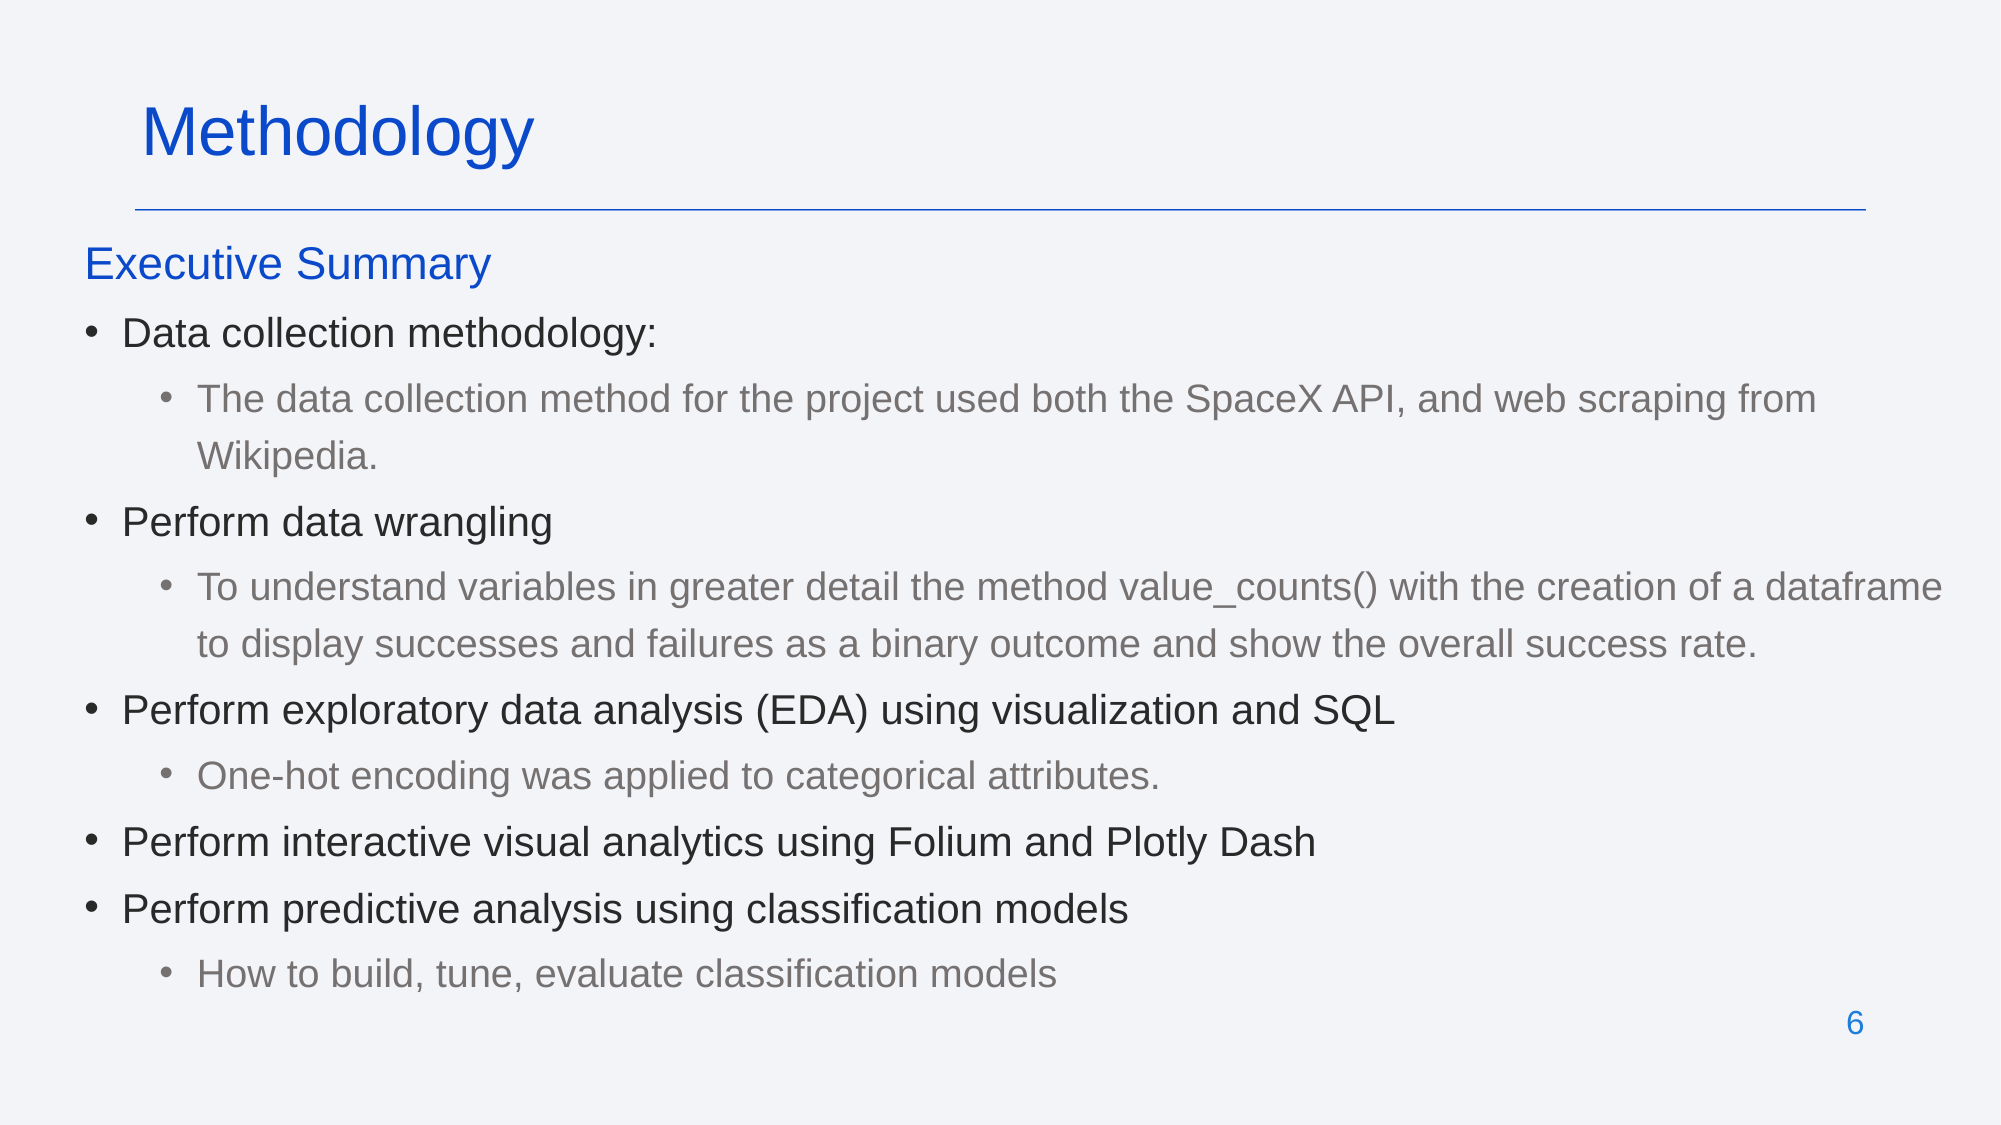

Methodology
Executive Summary
Data collection methodology:
The data collection method for the project used both the SpaceX API, and web scraping from Wikipedia.
Perform data wrangling
To understand variables in greater detail the method value_counts() with the creation of a dataframe to display successes and failures as a binary outcome and show the overall success rate.
Perform exploratory data analysis (EDA) using visualization and SQL
One-hot encoding was applied to categorical attributes.
Perform interactive visual analytics using Folium and Plotly Dash
Perform predictive analysis using classification models
How to build, tune, evaluate classification models

6